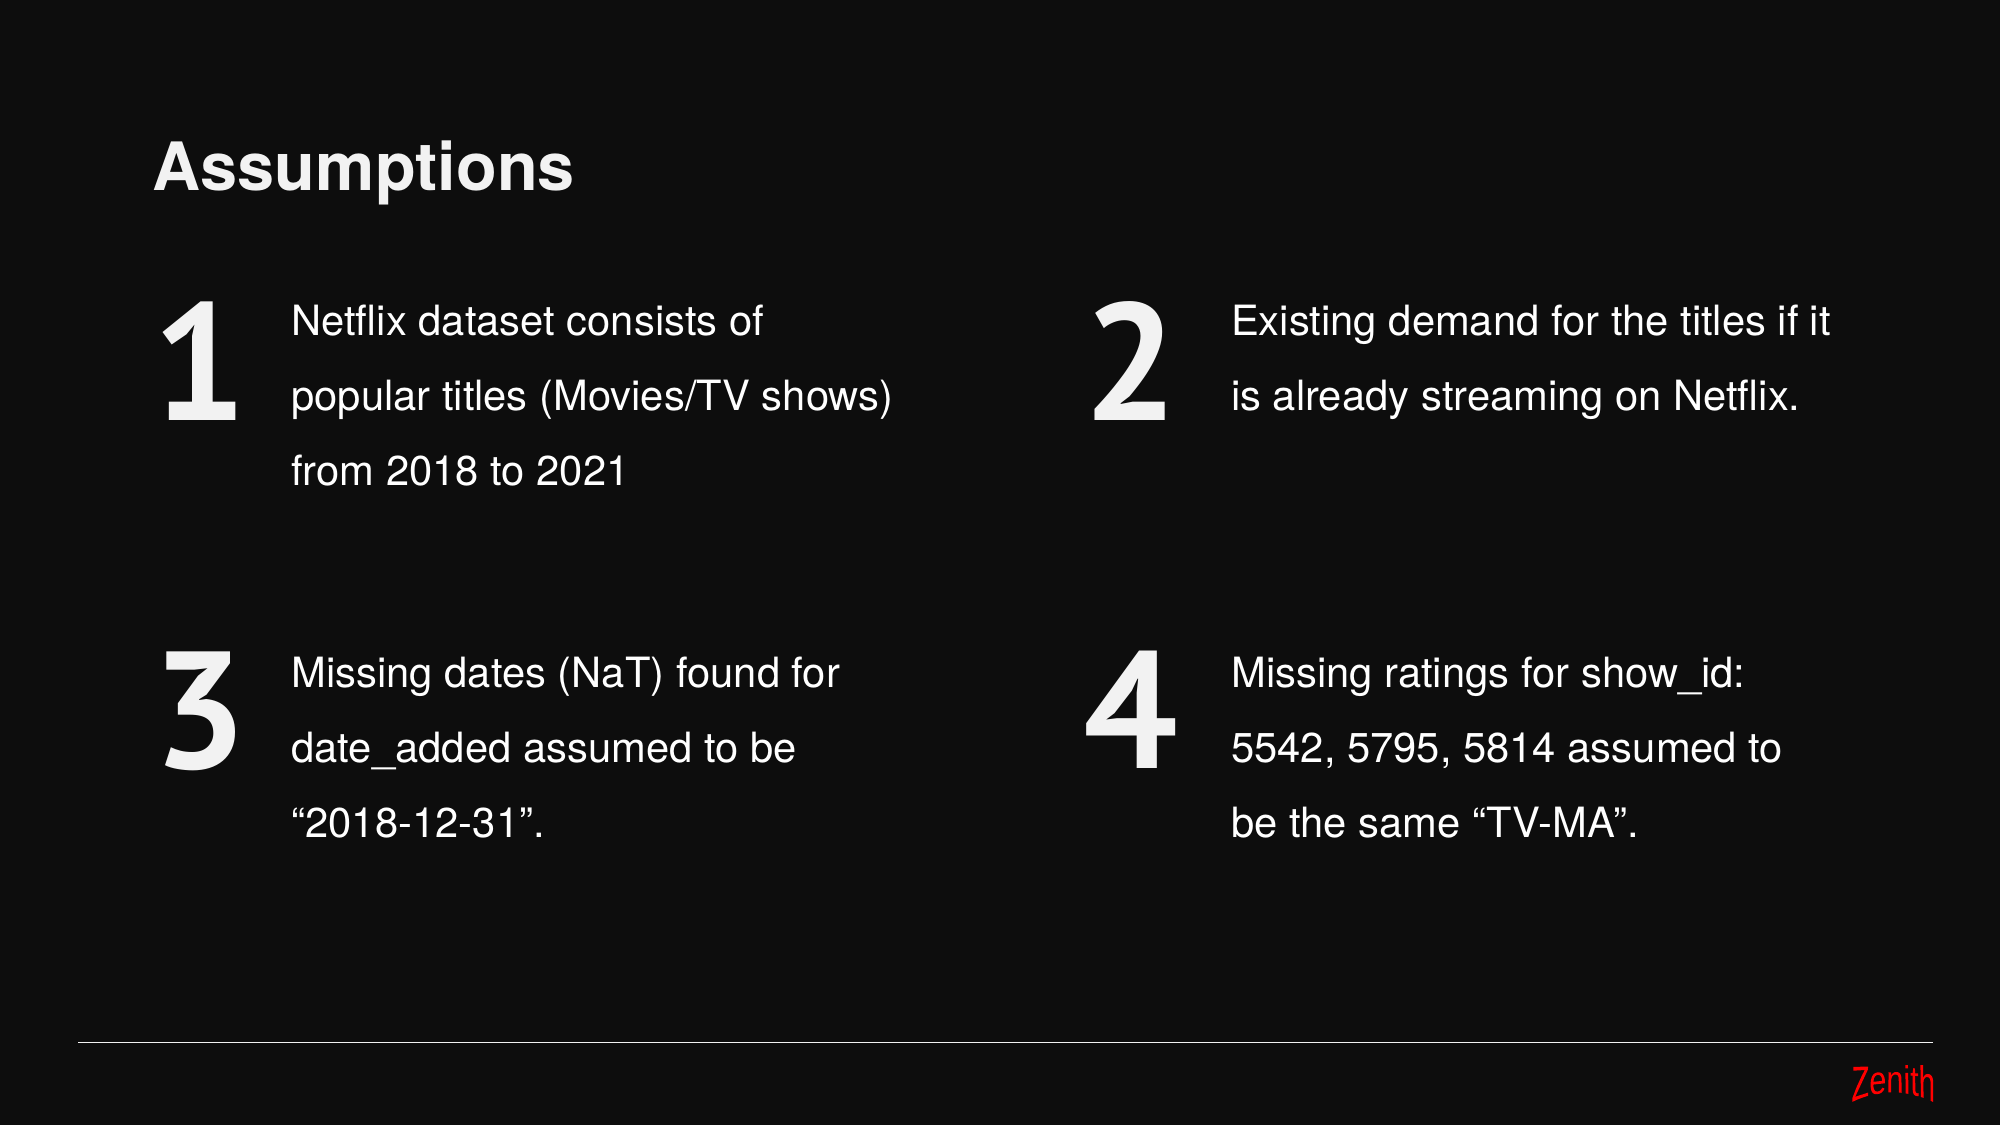

# Assumptions
1
2
Netflix dataset consists of popular titles (Movies/TV shows) from 2018 to 2021
Existing demand for the titles if it is already streaming on Netflix.

3
4
Missing dates (NaT) found for date_added assumed to be “2018-12-31”.

Missing ratings for show_id: 5542, 5795, 5814 assumed to be the same “TV-MA”.